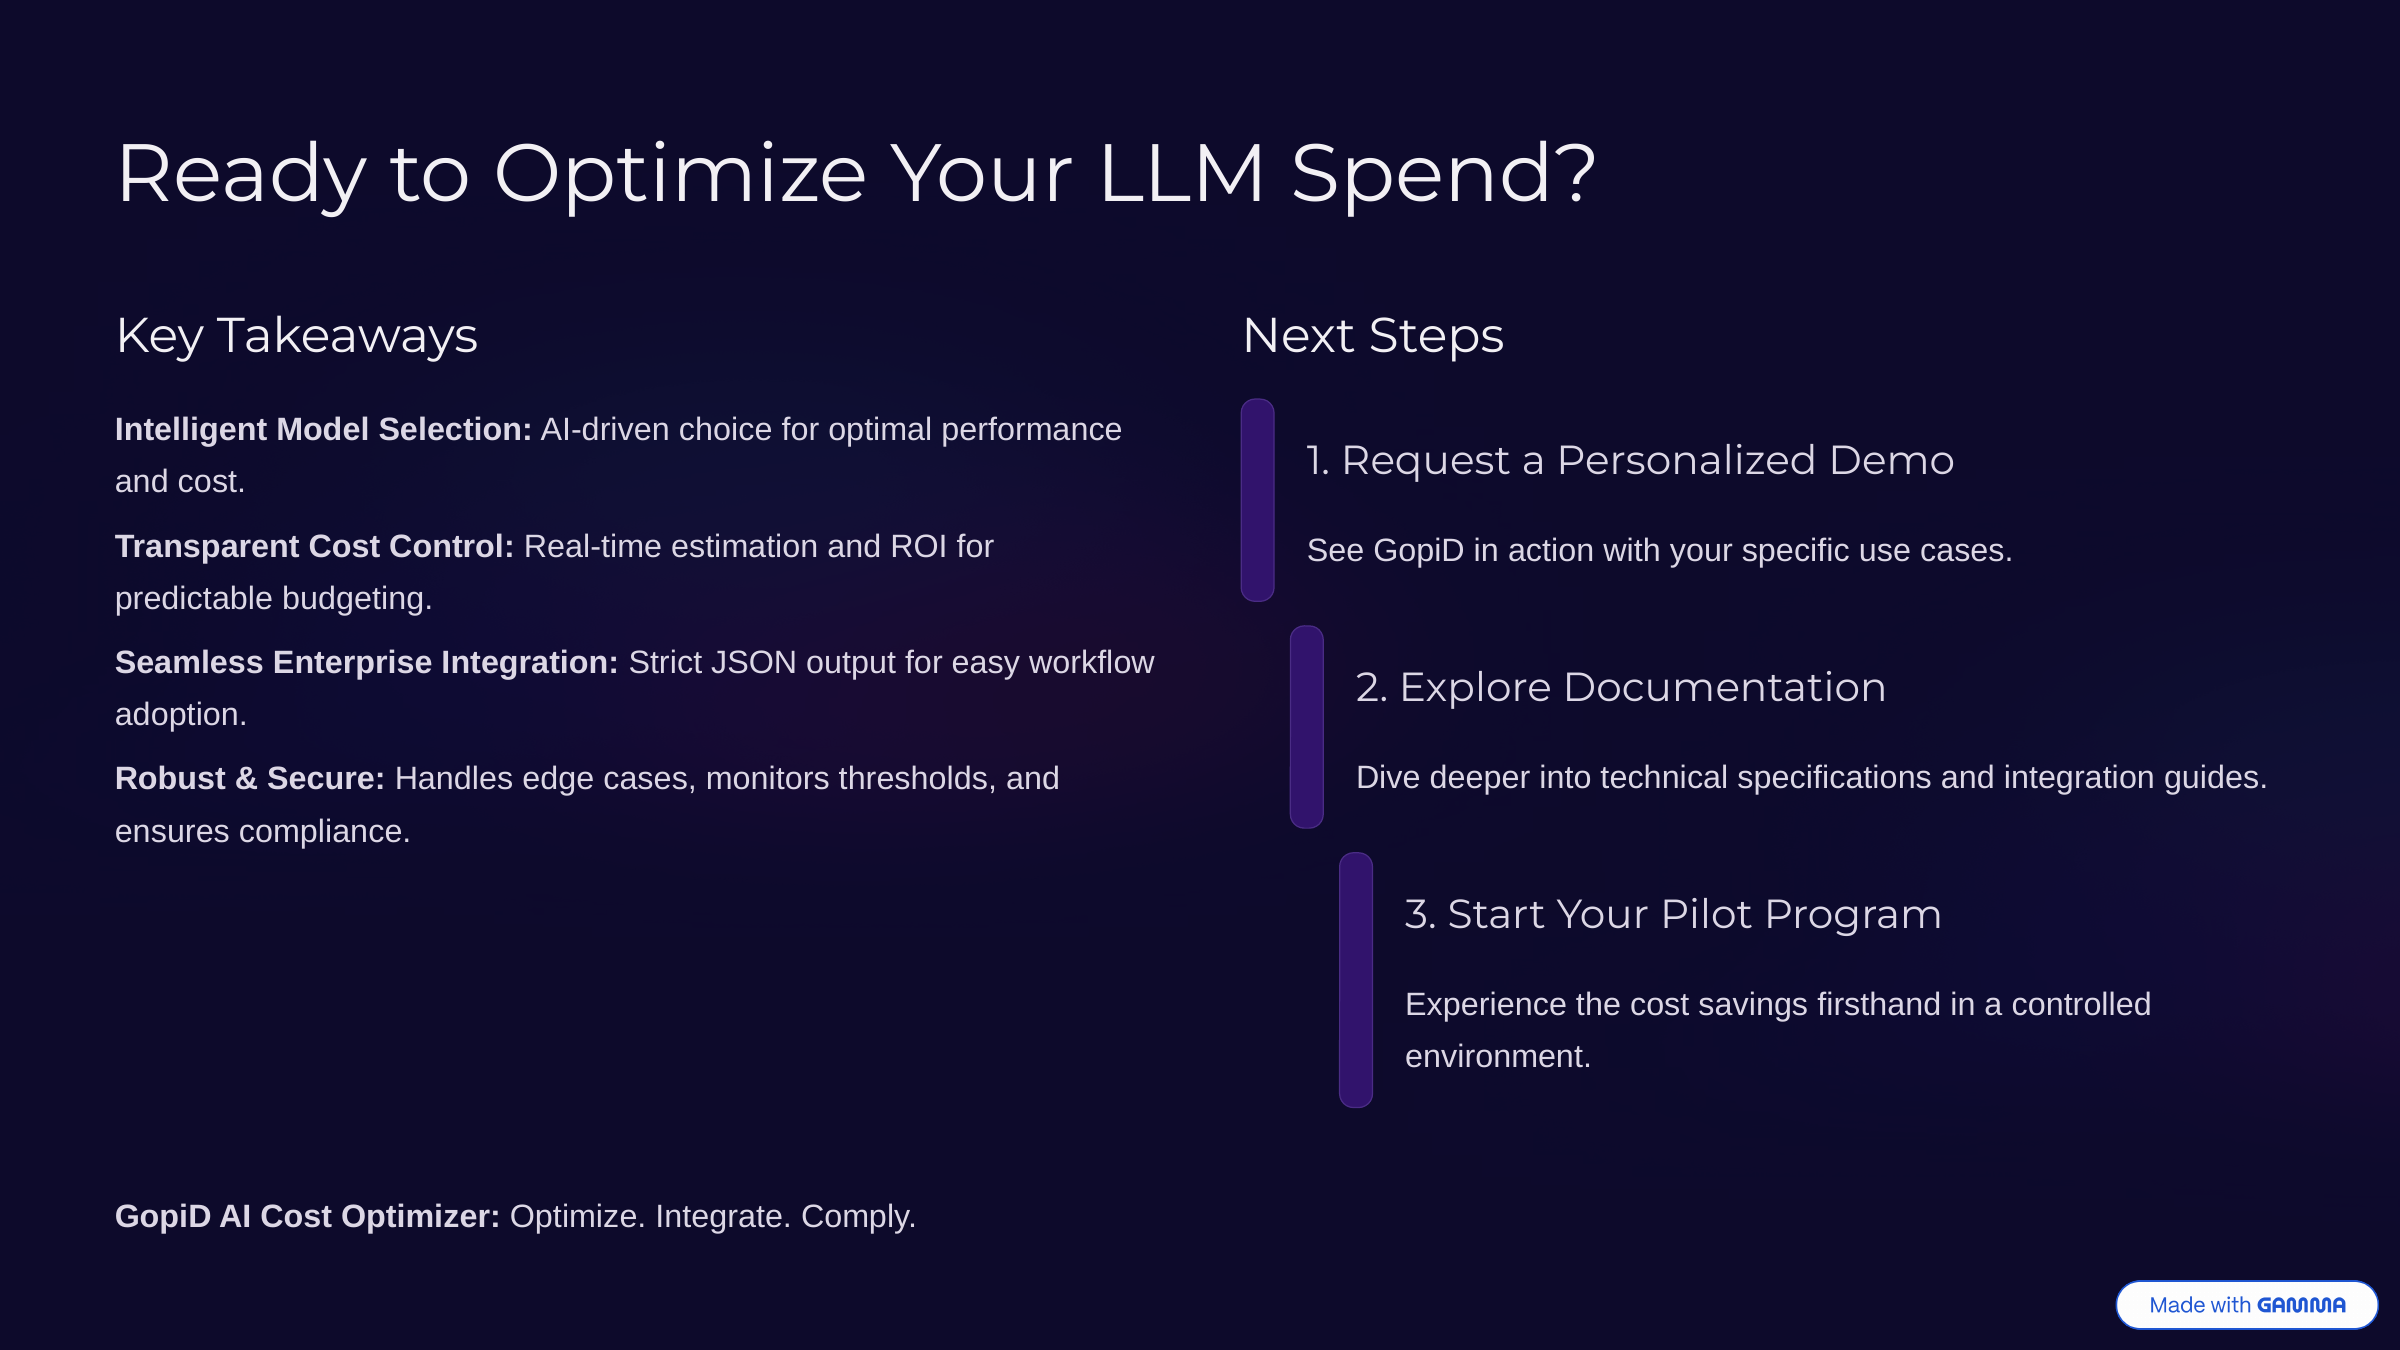

Ready to Optimize Your LLM Spend?
Key Takeaways
Next Steps
Intelligent Model Selection: AI-driven choice for optimal performance and cost.

1. Request a Personalized Demo
Transparent Cost Control: Real-time estimation and ROI for predictable budgeting.
See GopiD in action with your specific use cases.

Seamless Enterprise Integration: Strict JSON output for easy workflow adoption.
2. Explore Documentation
Dive deeper into technical specifications and integration guides.
Robust & Secure: Handles edge cases, monitors thresholds, and ensures compliance.

3. Start Your Pilot Program
Experience the cost savings firsthand in a controlled environment.
GopiD AI Cost Optimizer: Optimize. Integrate. Comply.